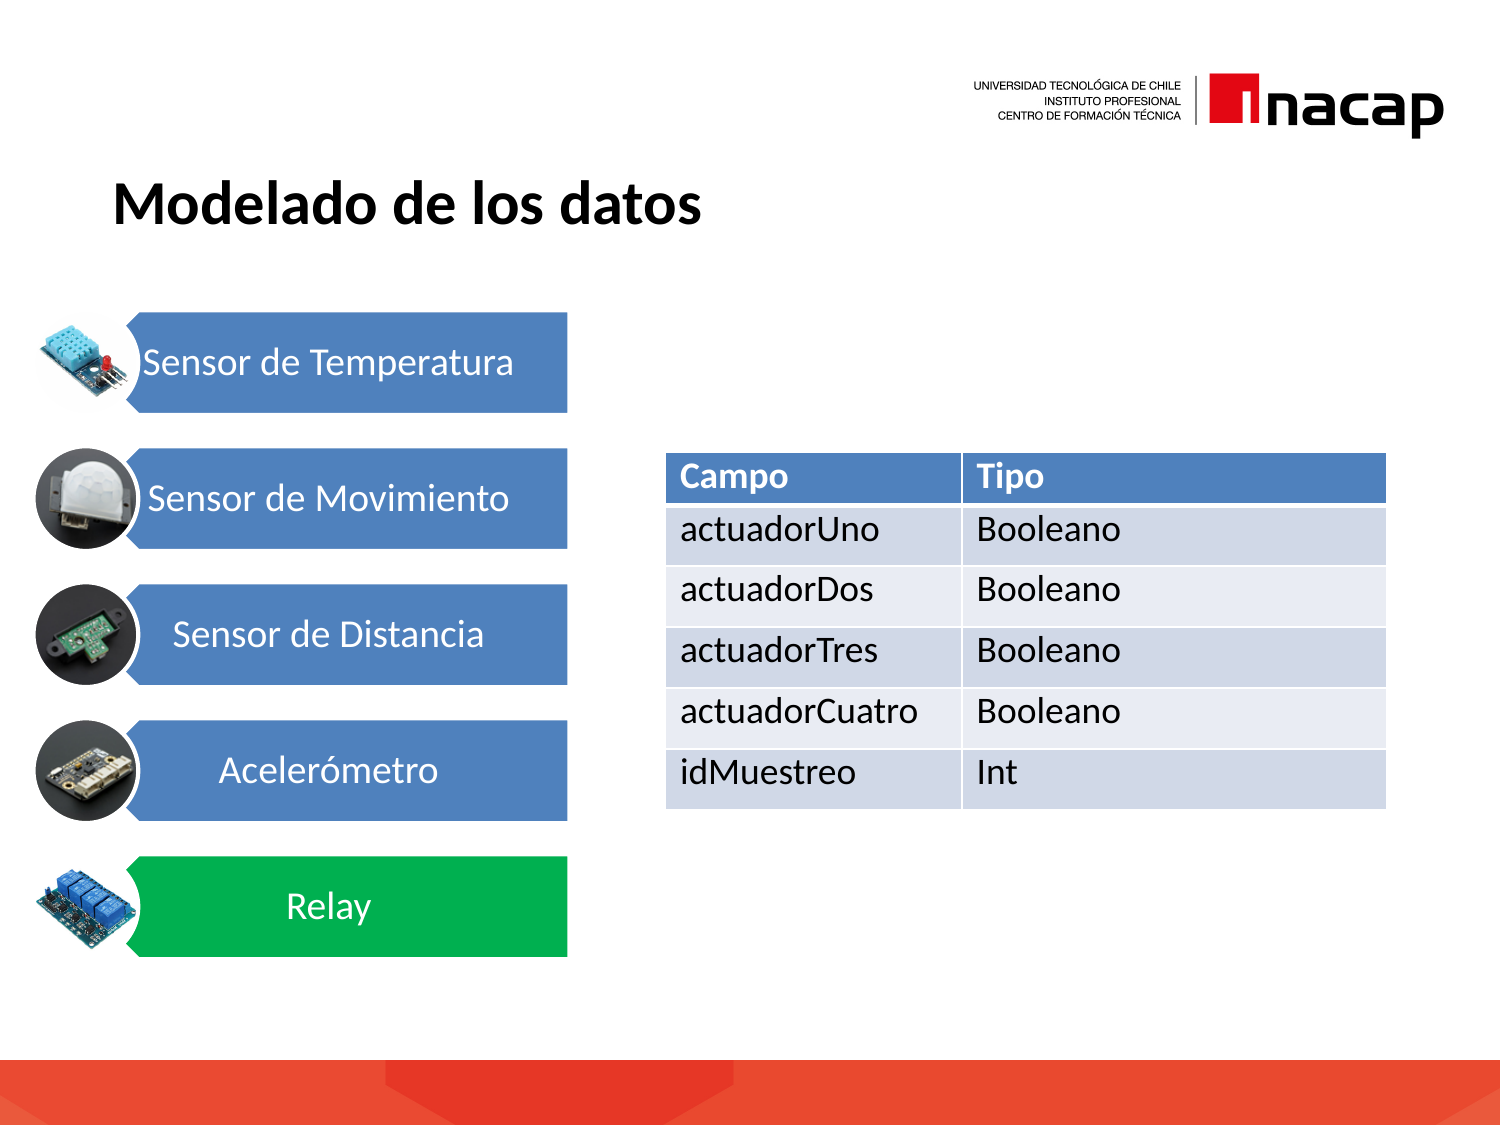

Modelado de los datos
Sensor de Temperatura
Sensor de Movimiento
Sensor de Distancia
Acelerómetro
Relay
| Campo | Tipo |
| --- | --- |
| actuadorUno | Booleano |
| actuadorDos | Booleano |
| actuadorTres | Booleano |
| actuadorCuatro | Booleano |
| idMuestreo | Int |